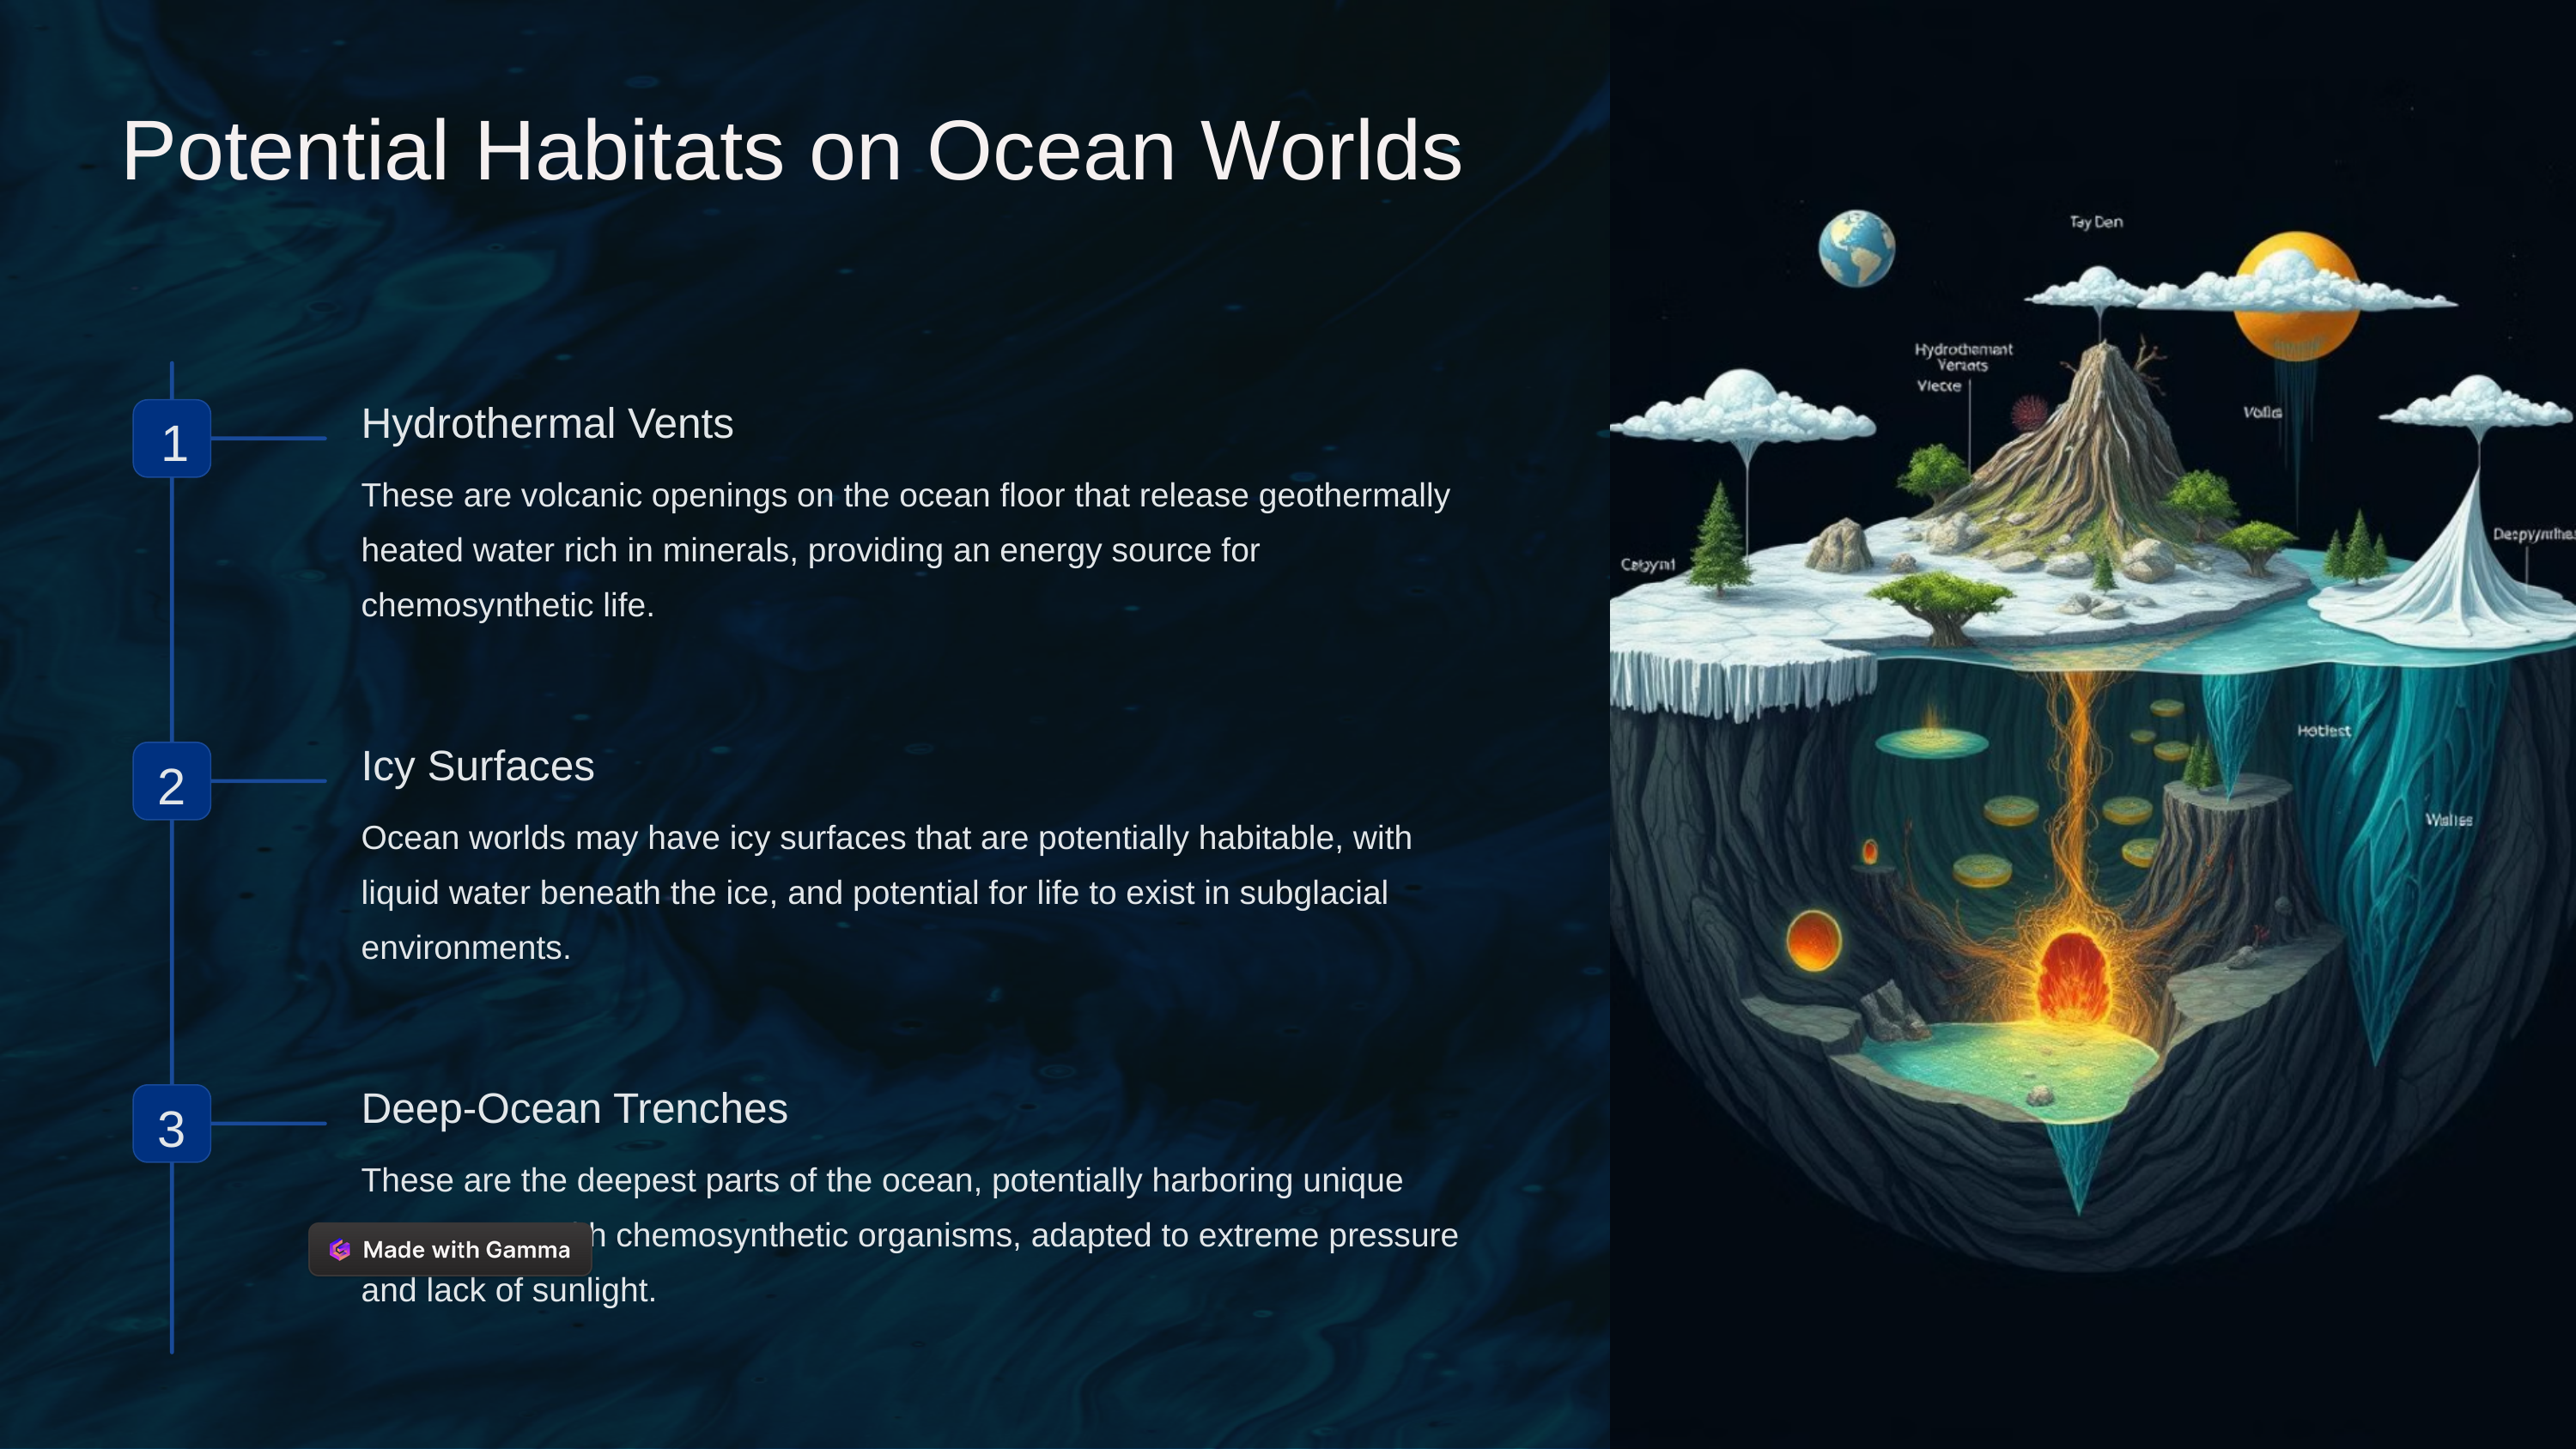

Potential Habitats on Ocean Worlds

Hydrothermal Vents

1

These are volcanic openings on the ocean floor that release geothermally heated water rich in minerals, providing an energy source for chemosynthetic life.
Icy Surfaces

2

Ocean worlds may have icy surfaces that are potentially habitable, with liquid water beneath the ice, and potential for life to exist in subglacial environments.
Deep-Ocean Trenches

3

These are the deepest parts of the ocean, potentially harboring unique ecosystems with chemosynthetic organisms, adapted to extreme pressure and lack of sunlight.